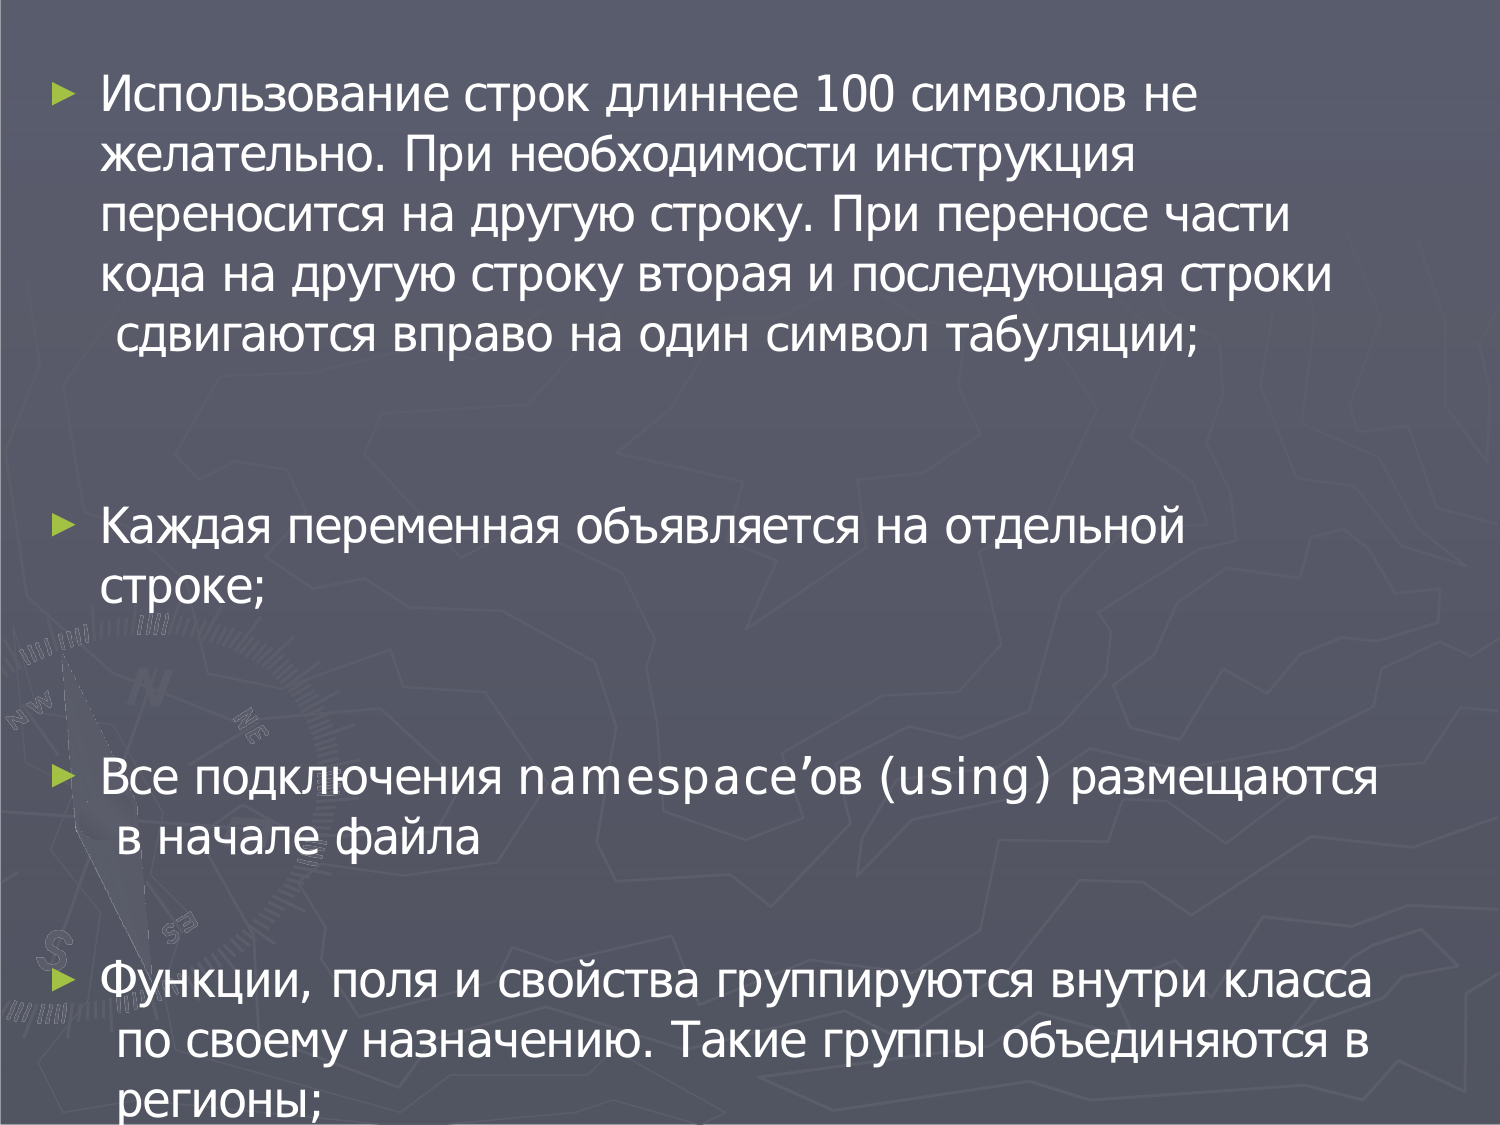

Использование строк длиннее 100 символов не  желательно. При необходимости инструкция  переносится на другую строку. При переносе части  кода на другую строку вторая и последующая строки  сдвигаются вправо на один символ табуляции;

Каждая переменная объявляется на отдельной строке;

Все подключения namespace’ов (using) размещаются  в начале файла

Функции, поля и свойства группируются внутри класса  по своему назначению. Такие группы объединяются в  регионы;